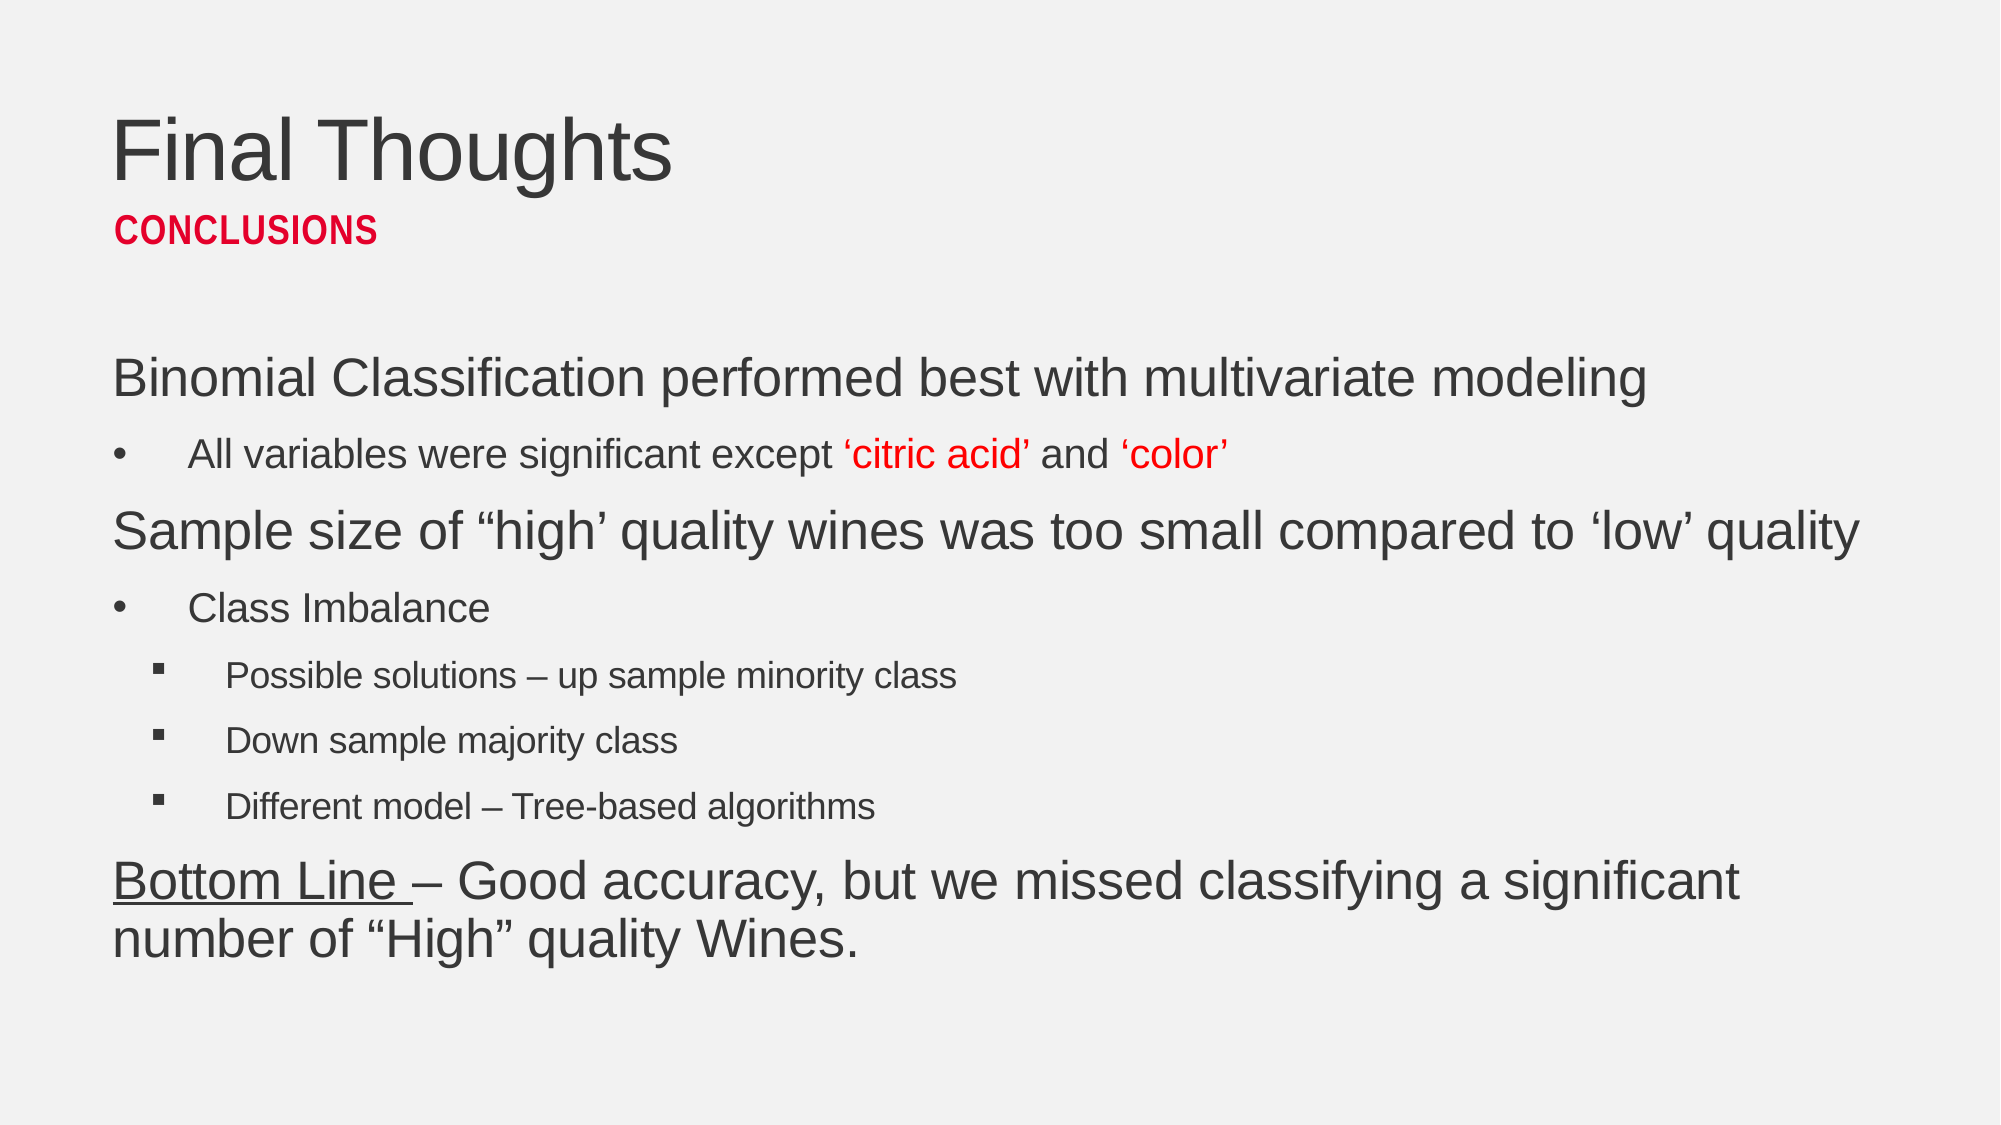

# Final Thoughts
Conclusions
Binomial Classification performed best with multivariate modeling
All variables were significant except ‘citric acid’ and ‘color’
Sample size of “high’ quality wines was too small compared to ‘low’ quality
Class Imbalance
Possible solutions – up sample minority class
Down sample majority class
Different model – Tree-based algorithms
Bottom Line – Good accuracy, but we missed classifying a significant number of “High” quality Wines.